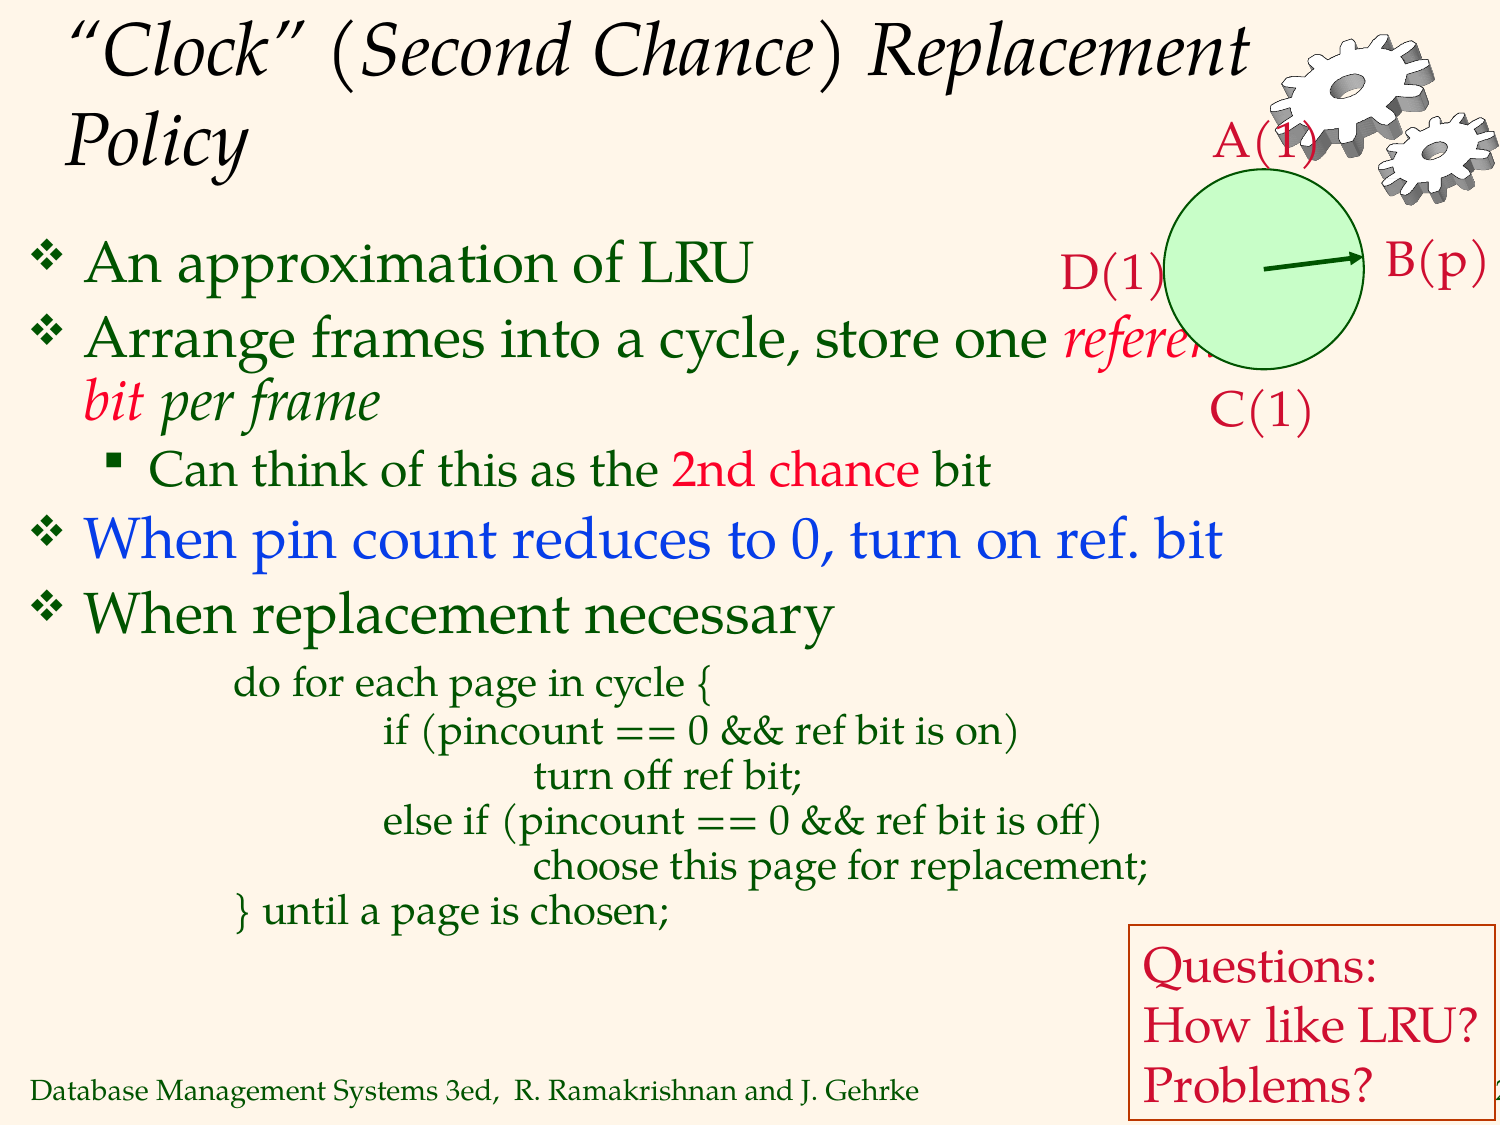

# “Clock” (Second Chance) Replacement Policy
A(1)

B(p)
D(1)

C(1)
An approximation of LRU
Arrange frames into a cycle, store one reference bit per frame
Can think of this as the 2nd chance bit
When pin count reduces to 0, turn on ref. bit
When replacement necessary
	do for each page in cycle {
		if (pincount == 0 && ref bit is on)
			turn off ref bit;
		else if (pincount == 0 && ref bit is off)
			choose this page for replacement;
	} until a page is chosen;

Questions:
How like LRU?
Problems?